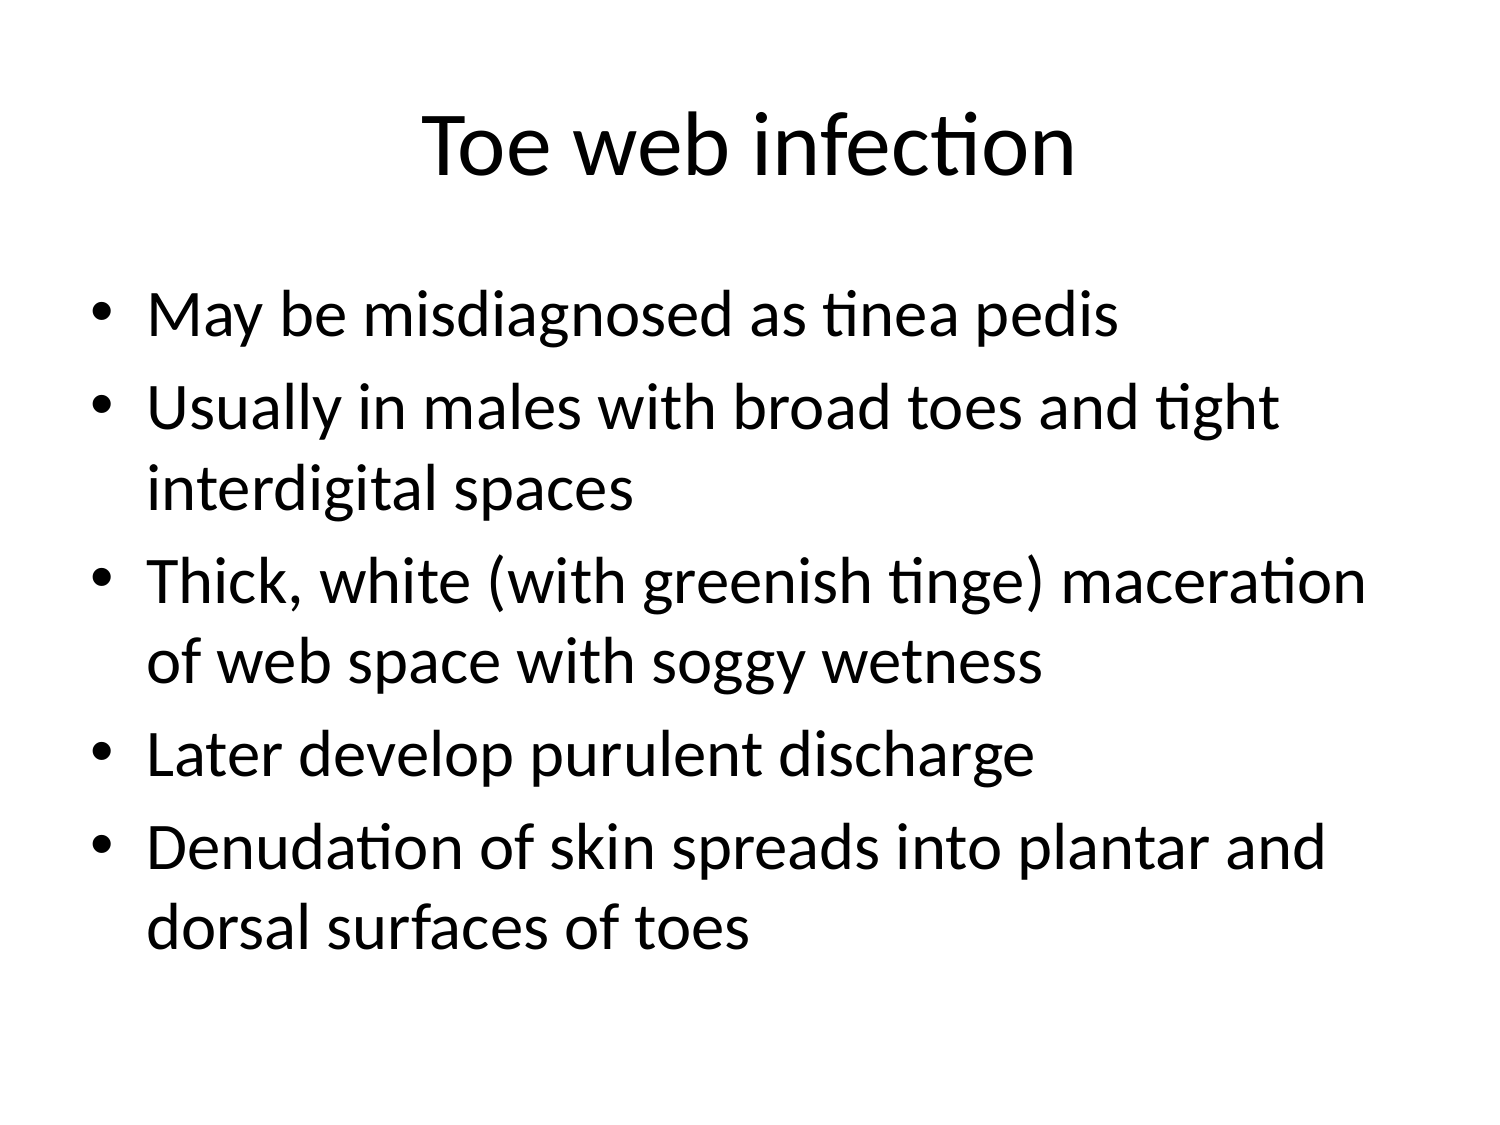

# Toe web infection
May be misdiagnosed as tinea pedis
Usually in males with broad toes and tight interdigital spaces
Thick, white (with greenish tinge) maceration of web space with soggy wetness
Later develop purulent discharge
Denudation of skin spreads into plantar and dorsal surfaces of toes